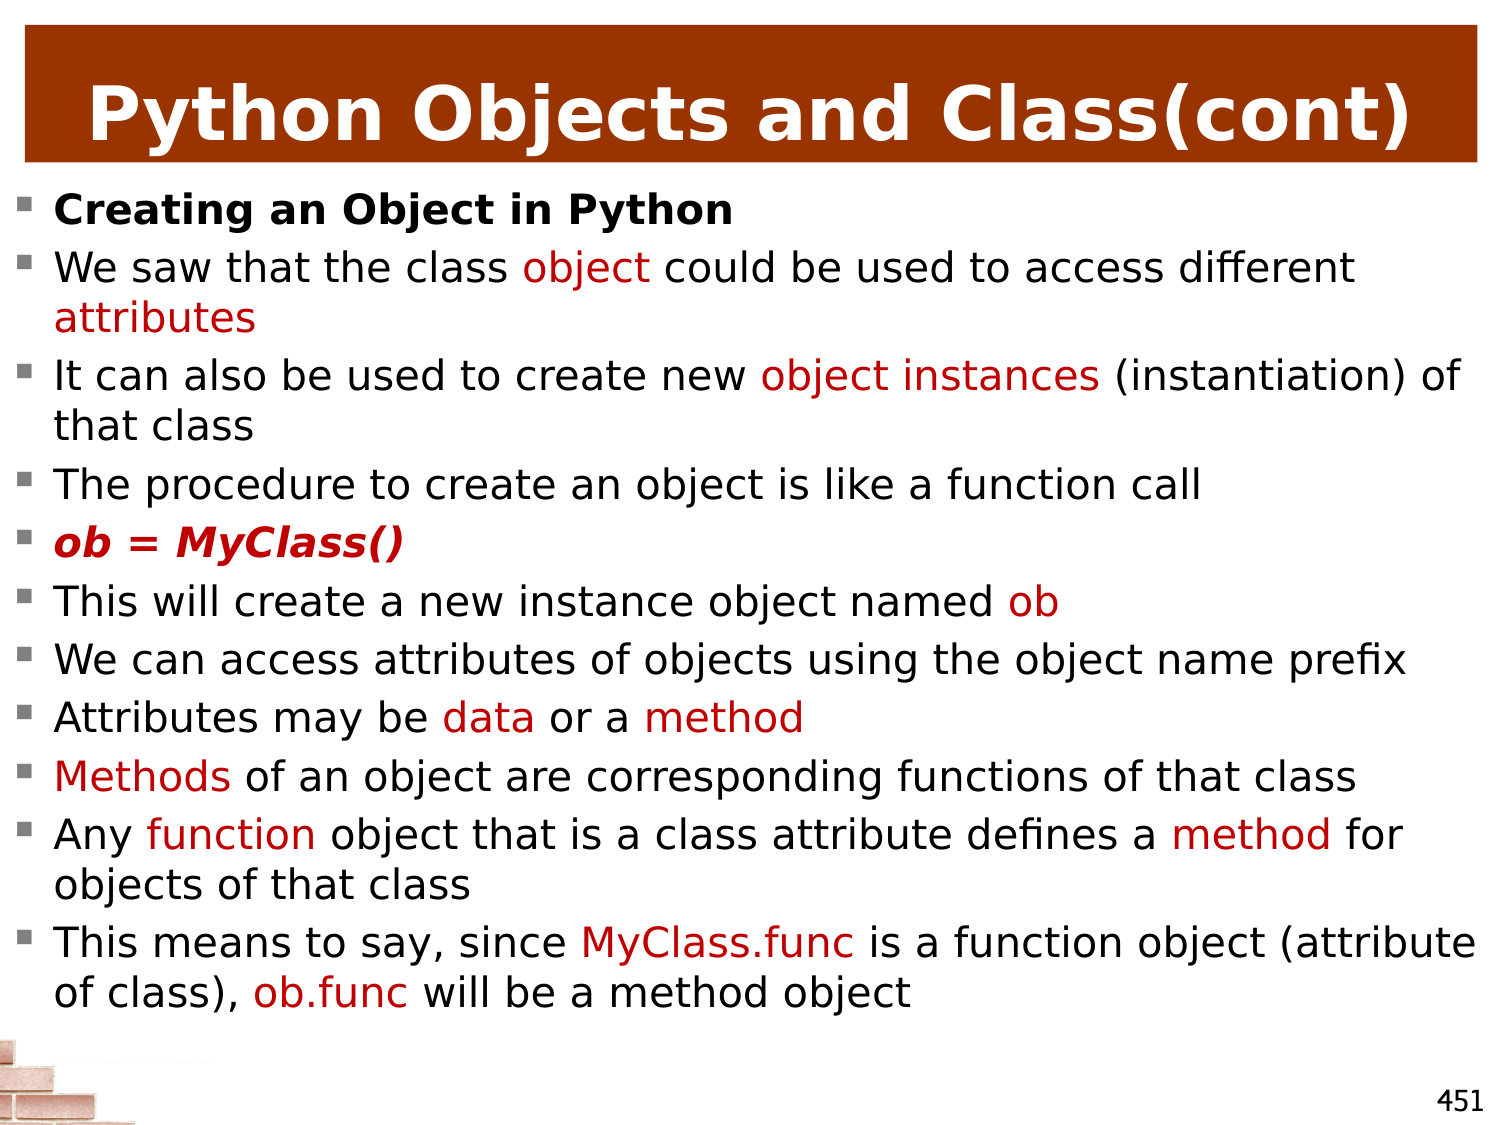

# Python Objects and Class(cont)
Creating an Object in Python
We saw that the class object could be used to access different attributes
It can also be used to create new object instances (instantiation) of that class
The procedure to create an object is like a function call
ob = MyClass()
This will create a new instance object named ob
We can access attributes of objects using the object name prefix
Attributes may be data or a method
Methods of an object are corresponding functions of that class
Any function object that is a class attribute defines a method for objects of that class
This means to say, since MyClass.func is a function object (attribute of class), ob.func will be a method object
451